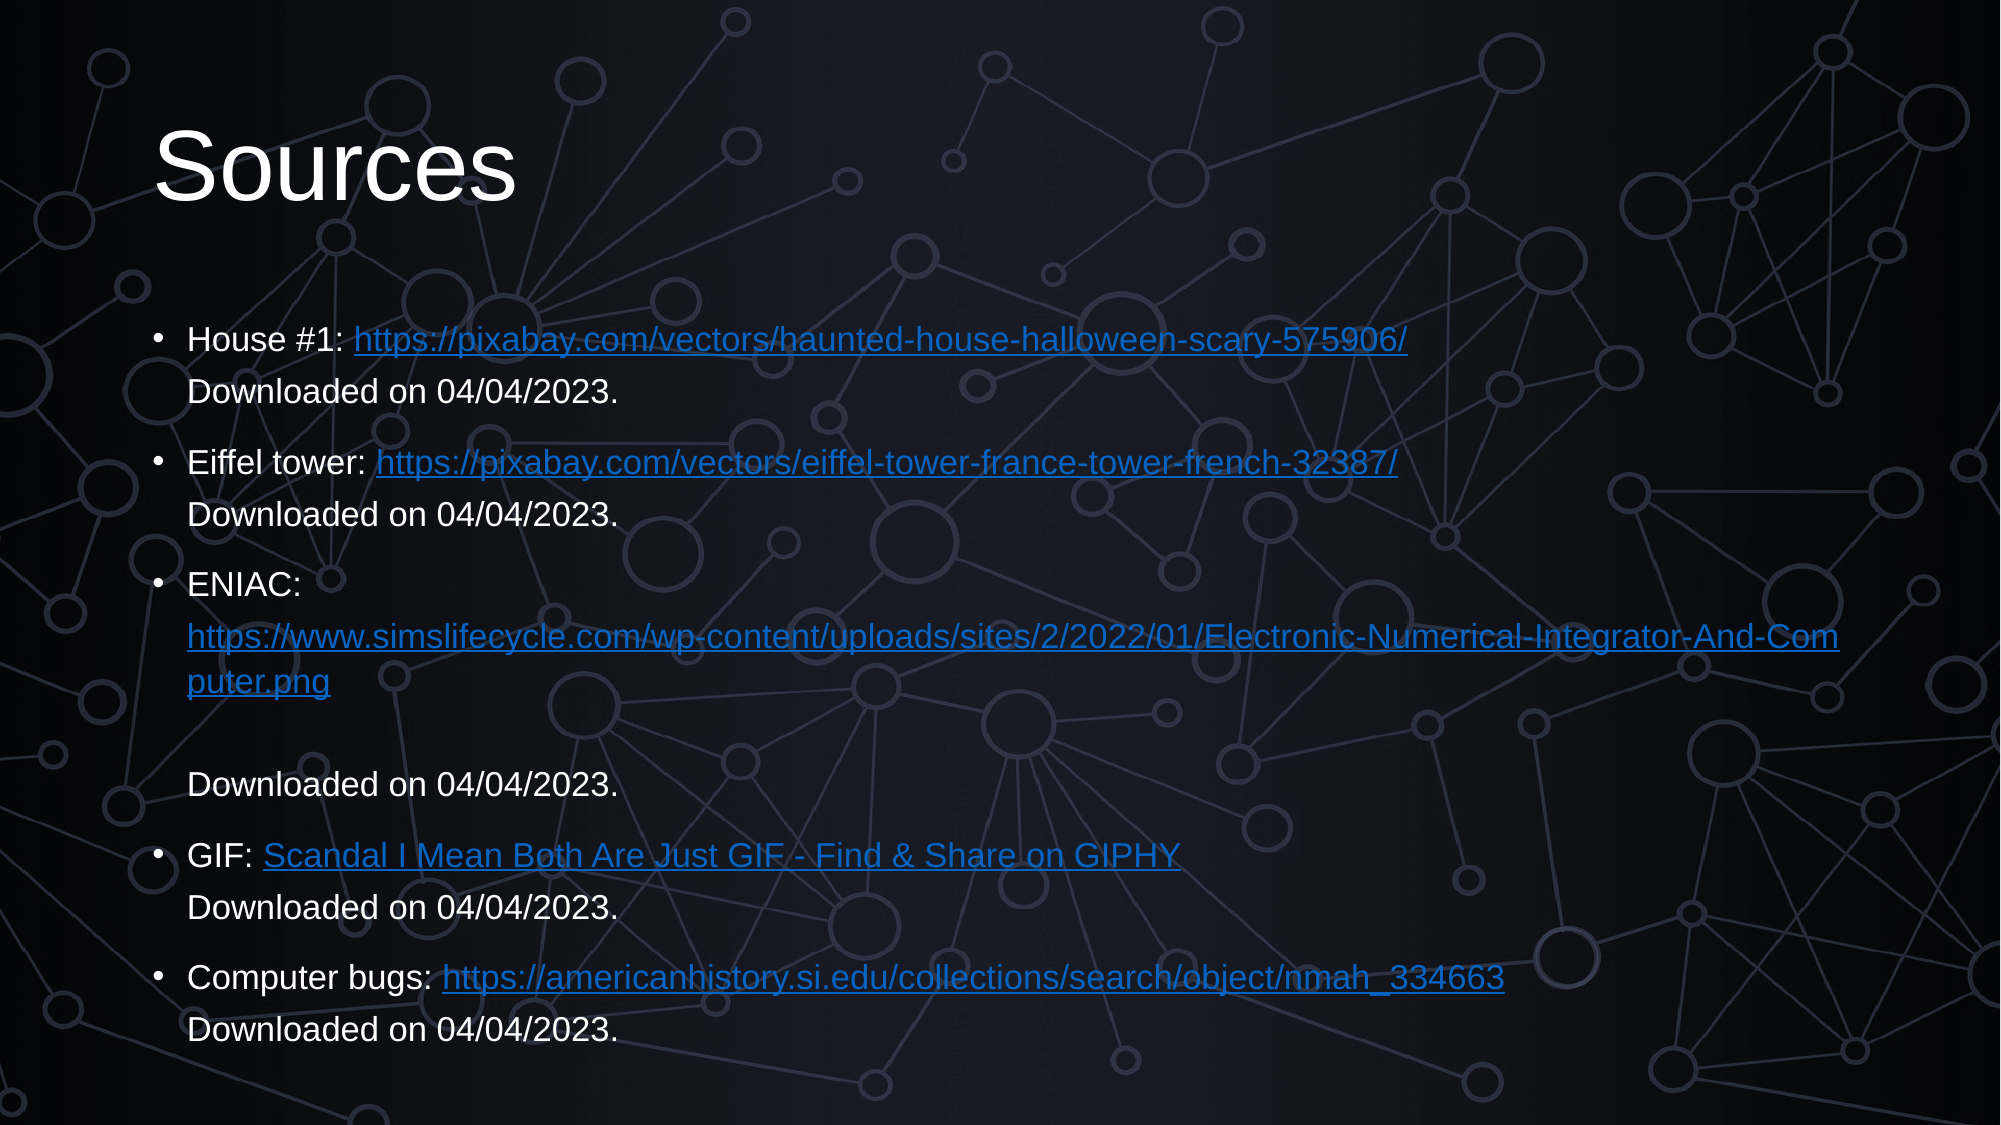

# Sources
House #1: https://pixabay.com/vectors/haunted-house-halloween-scary-575906/
Downloaded on 04/04/2023.
Eiffel tower: https://pixabay.com/vectors/eiffel-tower-france-tower-french-32387/
Downloaded on 04/04/2023.
ENIAC: https://www.simslifecycle.com/wp-content/uploads/sites/2/2022/01/Electronic-Numerical-Integrator-And-Computer.png
Downloaded on 04/04/2023.
GIF: Scandal I Mean Both Are Just GIF - Find & Share on GIPHY
Downloaded on 04/04/2023.
Computer bugs: https://americanhistory.si.edu/collections/search/object/nmah_334663
Downloaded on 04/04/2023.